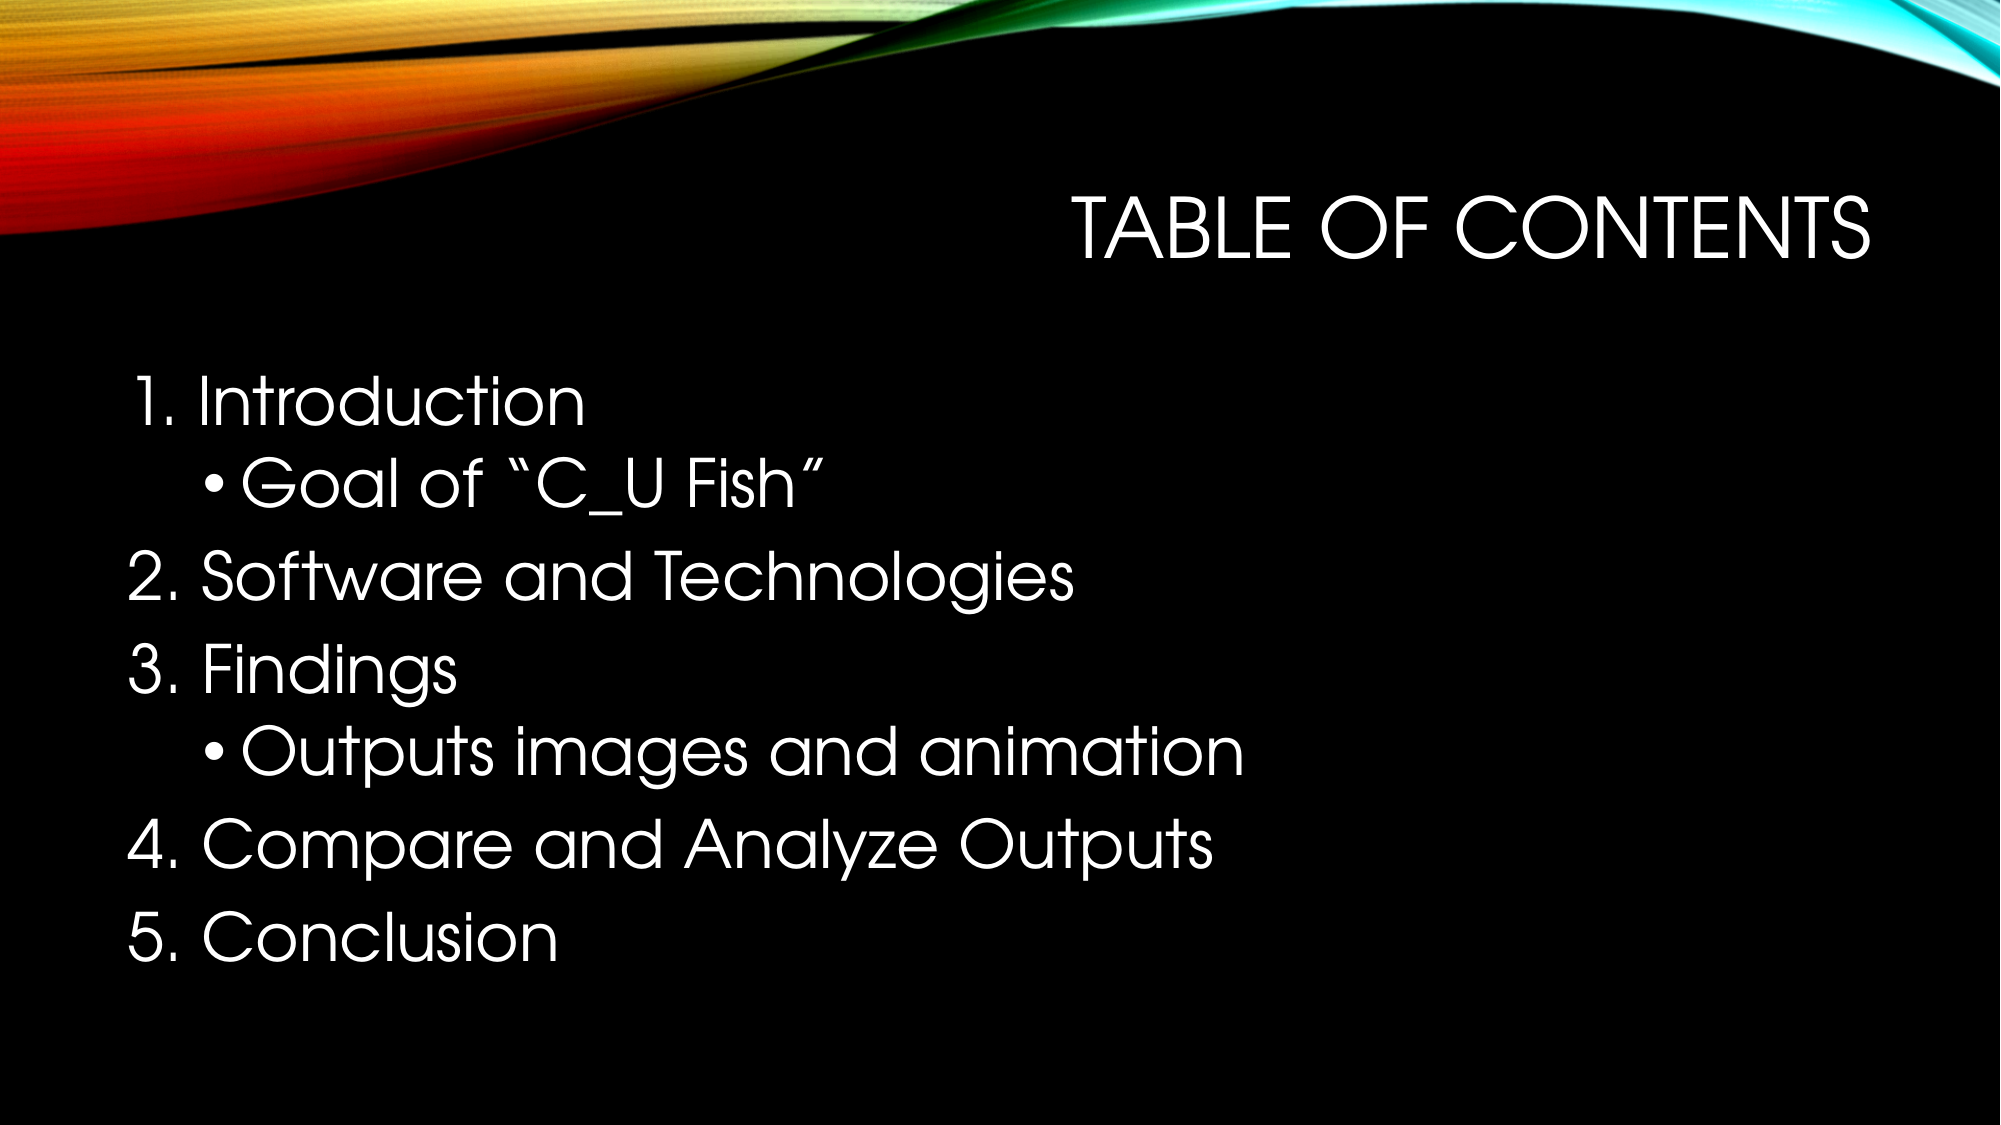

# Table of contents
1. Introduction
Goal of “C_U Fish”
2. Software and Technologies
3. Findings
Outputs images and animation
4. Compare and Analyze Outputs
5. Conclusion